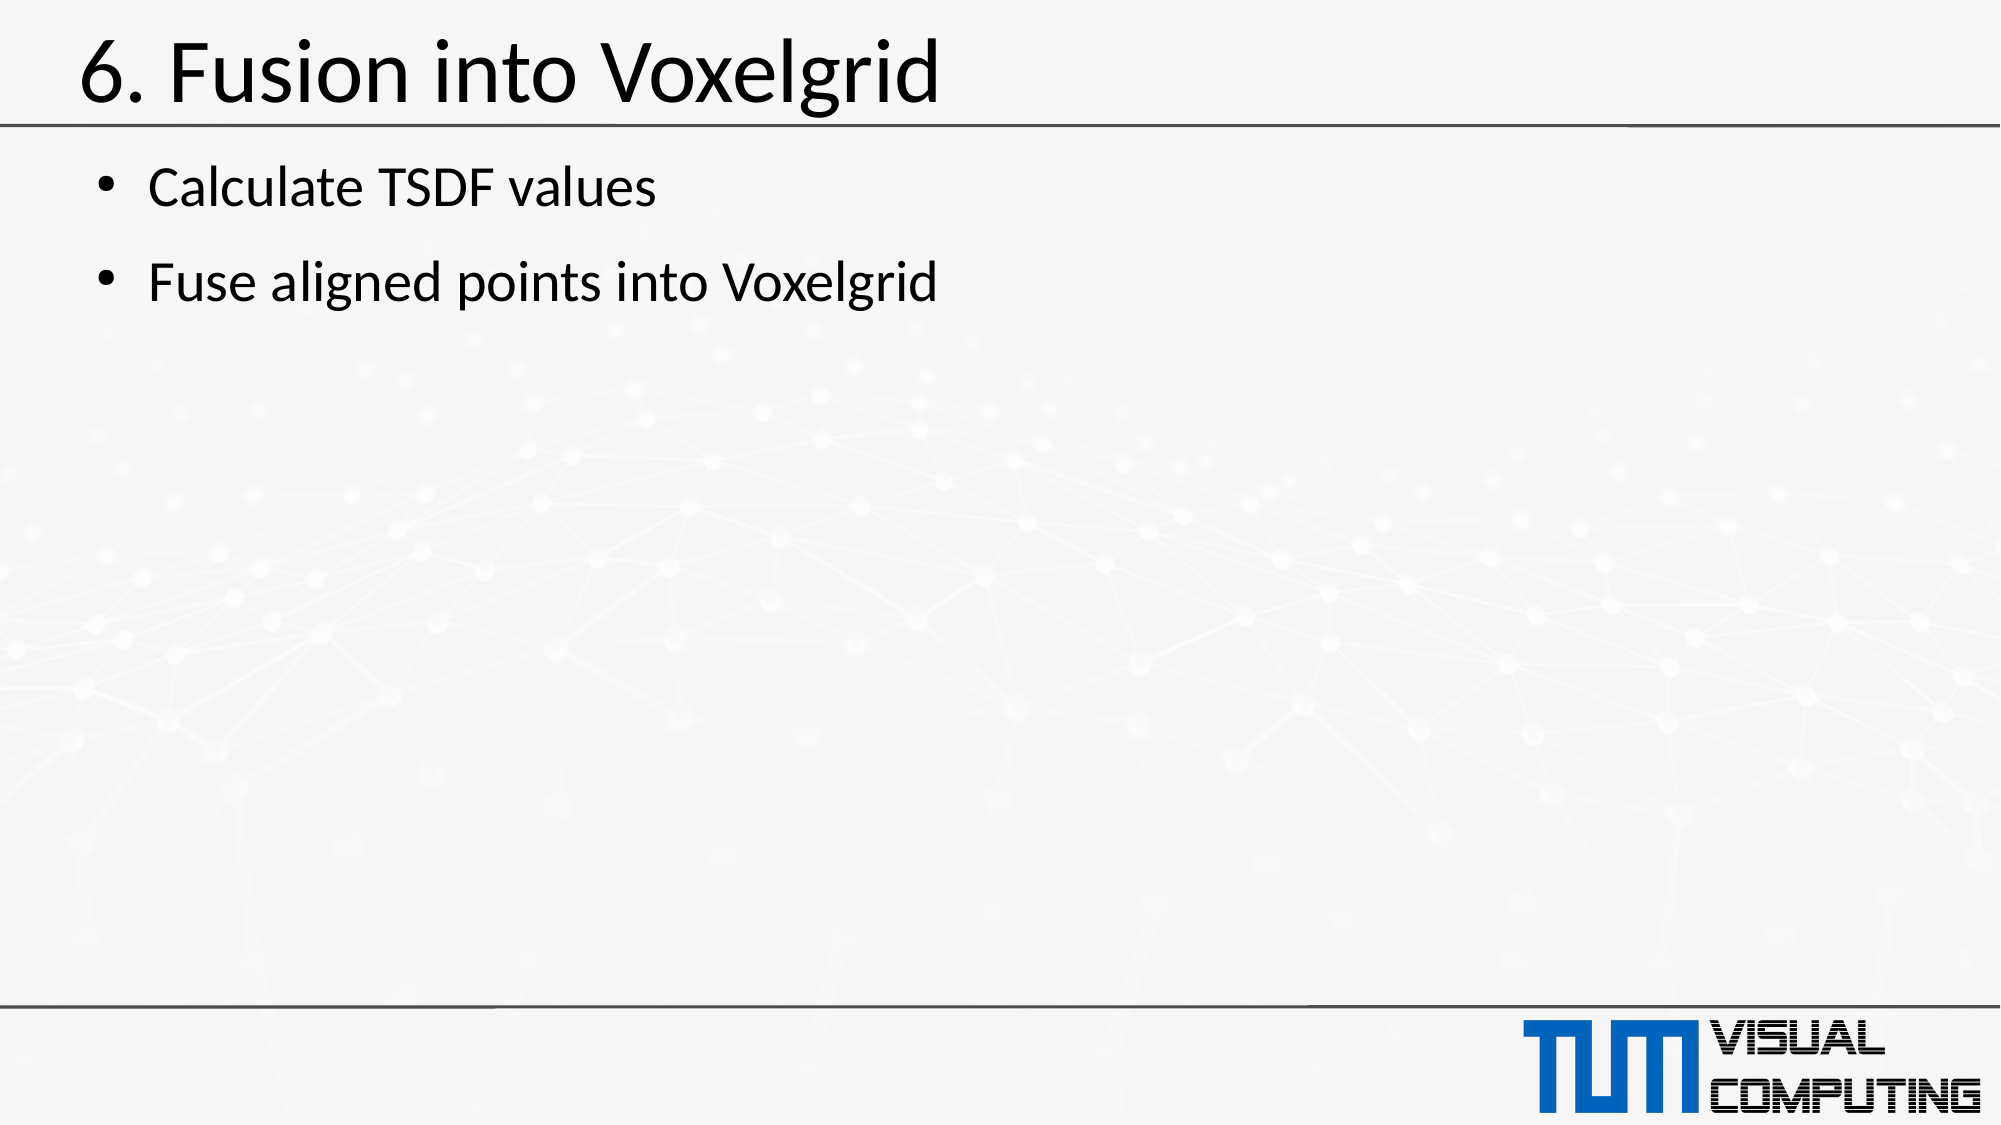

# 6. Fusion into Voxelgrid
Calculate TSDF values
Fuse aligned points into Voxelgrid